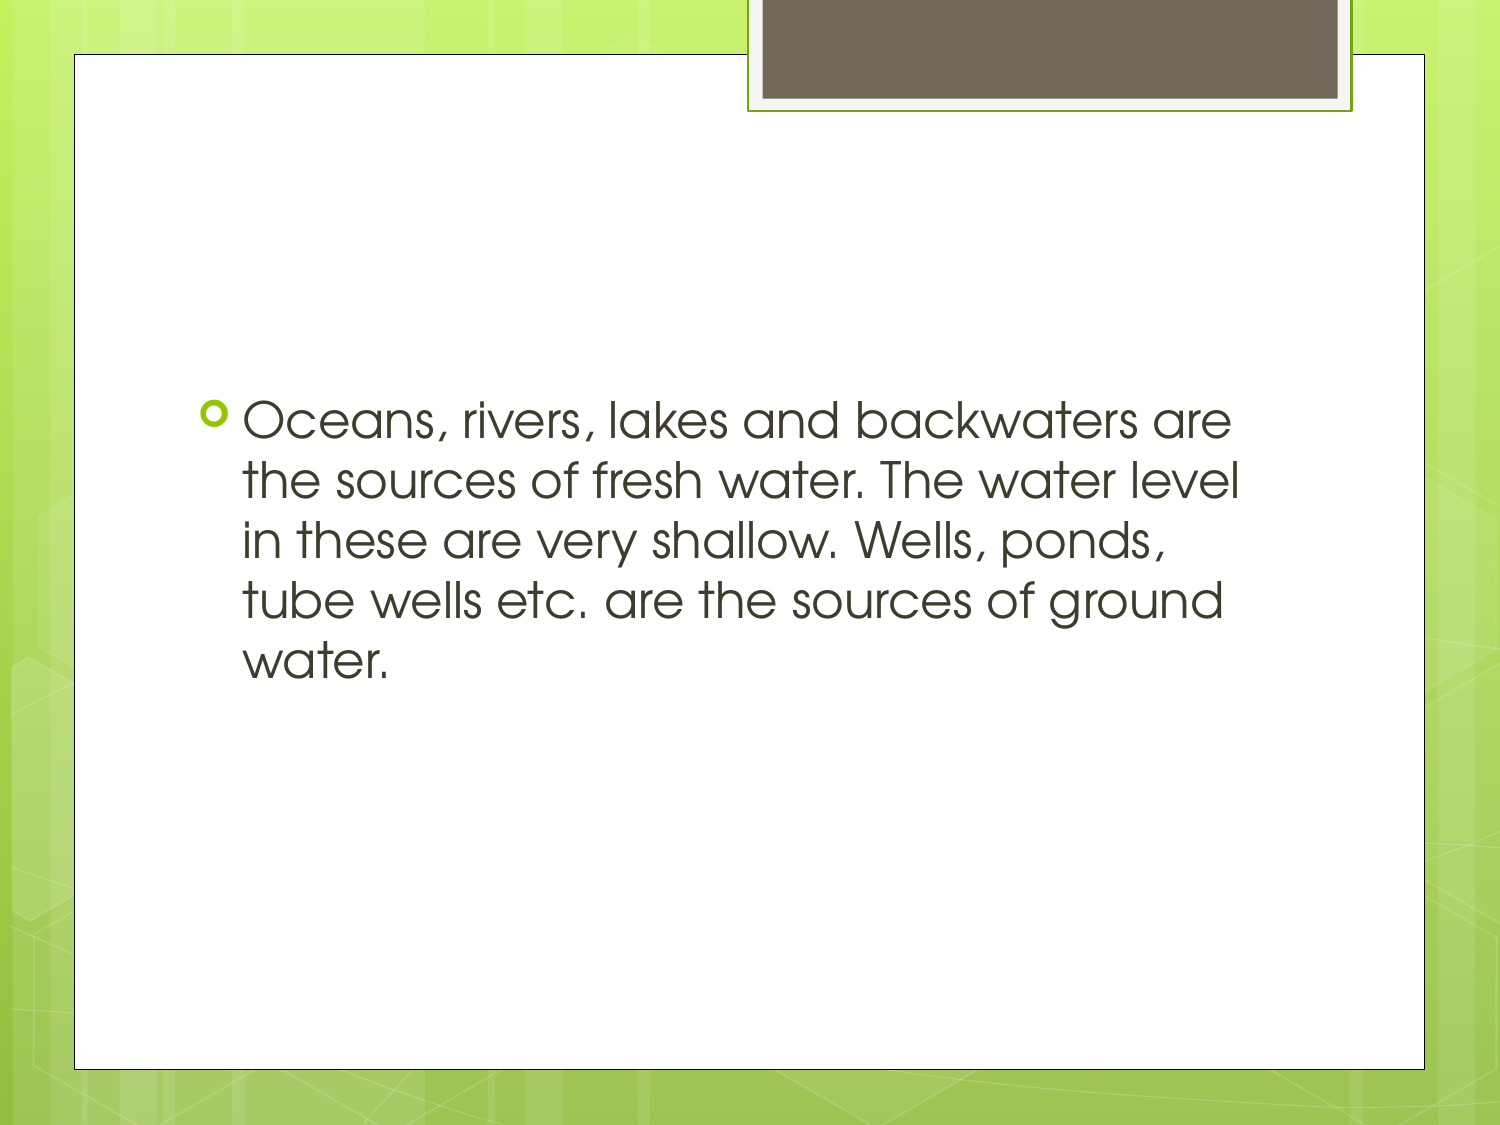

#
Oceans, rivers, lakes and backwaters are the sources of fresh water. The water level in these are very shallow. Wells, ponds, tube wells etc. are the sources of ground water.